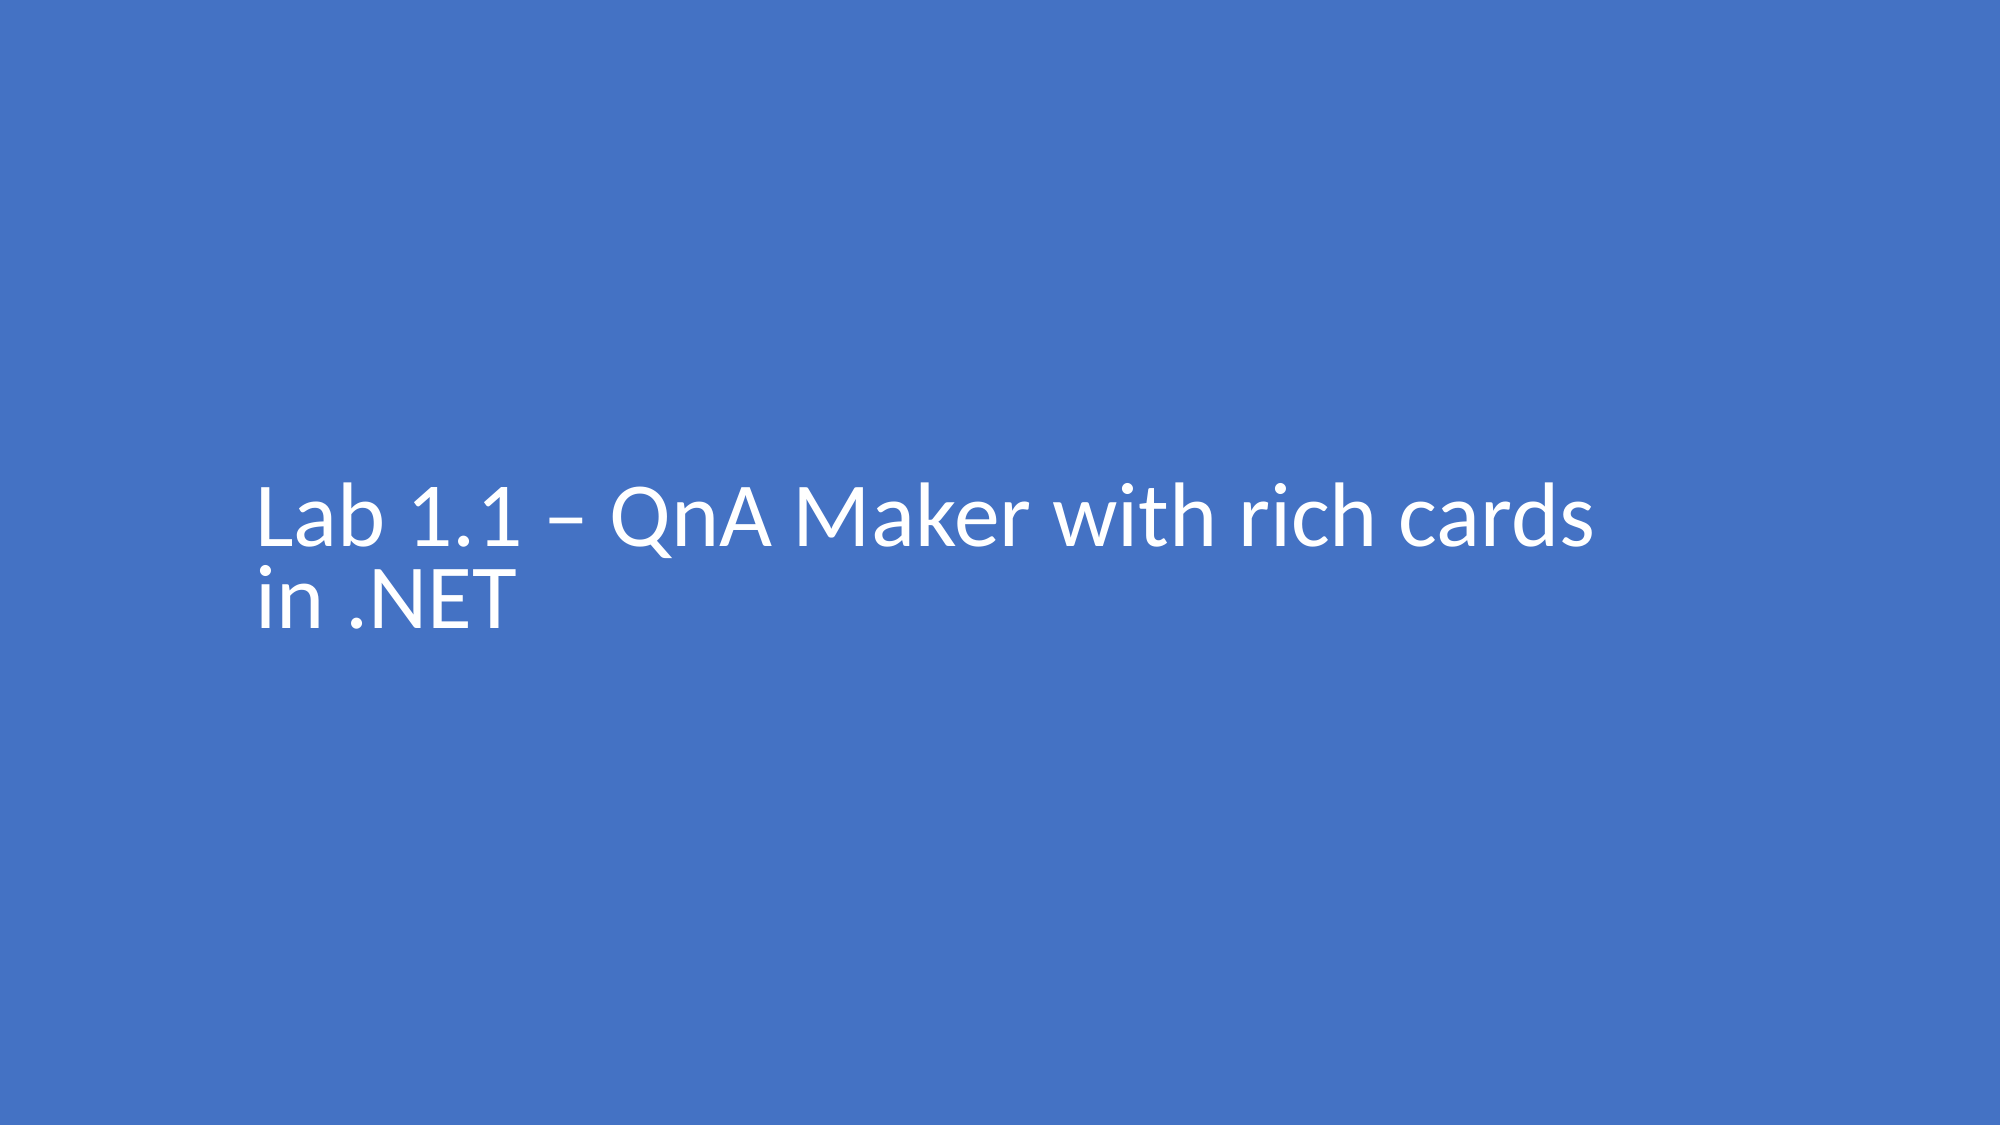

Lab 1.1 – QnA Maker with rich cards in .NET